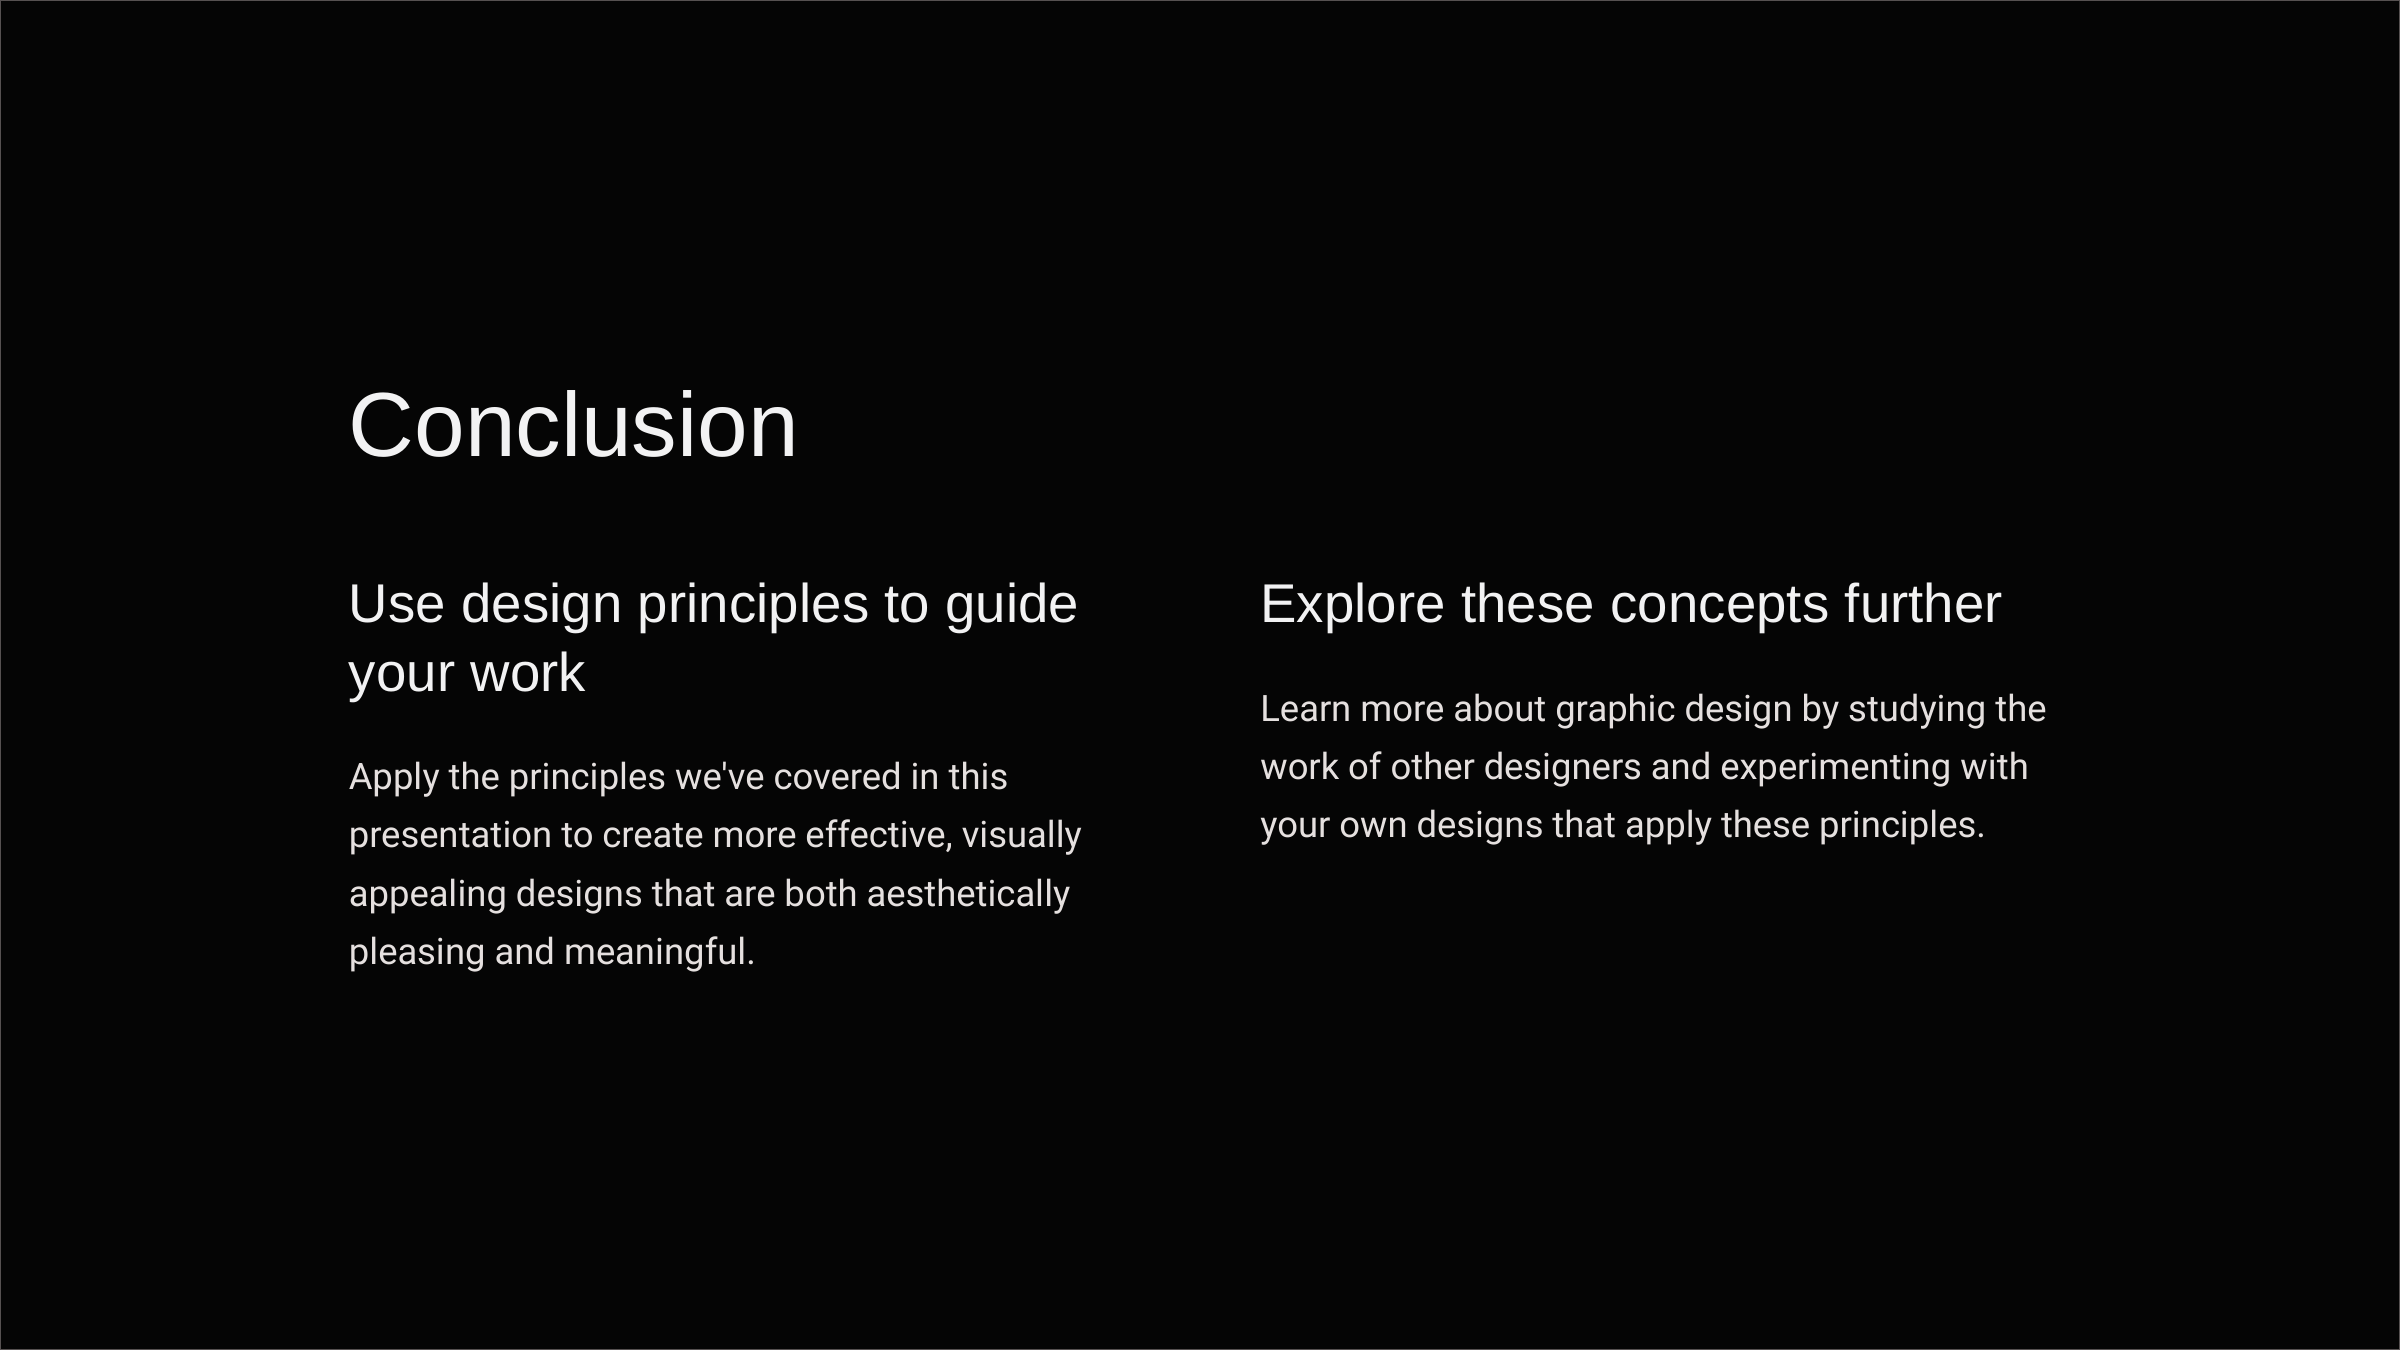

Conclusion
Use design principles to guide your work
Explore these concepts further
Learn more about graphic design by studying the work of other designers and experimenting with your own designs that apply these principles.
Apply the principles we've covered in this presentation to create more effective, visually appealing designs that are both aesthetically pleasing and meaningful.